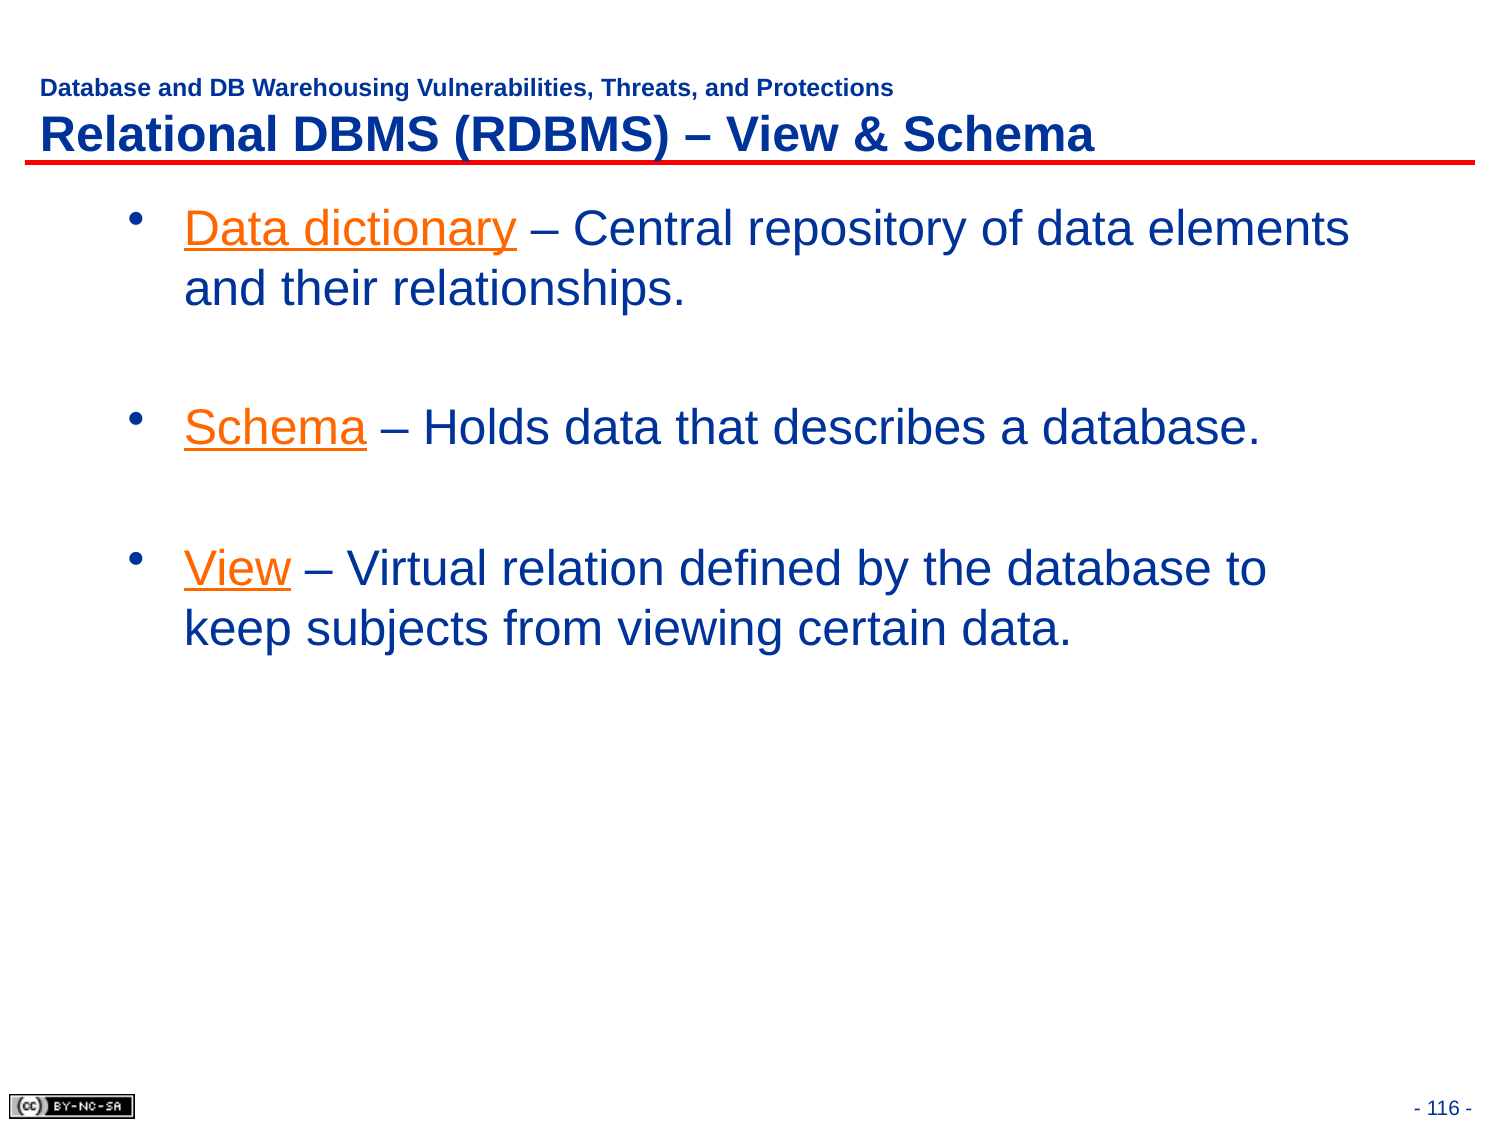

# Database and DB Warehousing Vulnerabilities, Threats, and Protections Relational DBMS (RDBMS) – View & Schema
Data dictionary – Central repository of data elements and their relationships.

Schema – Holds data that describes a database.

View – Virtual relation defined by the database to keep subjects from viewing certain data.

- 116 -